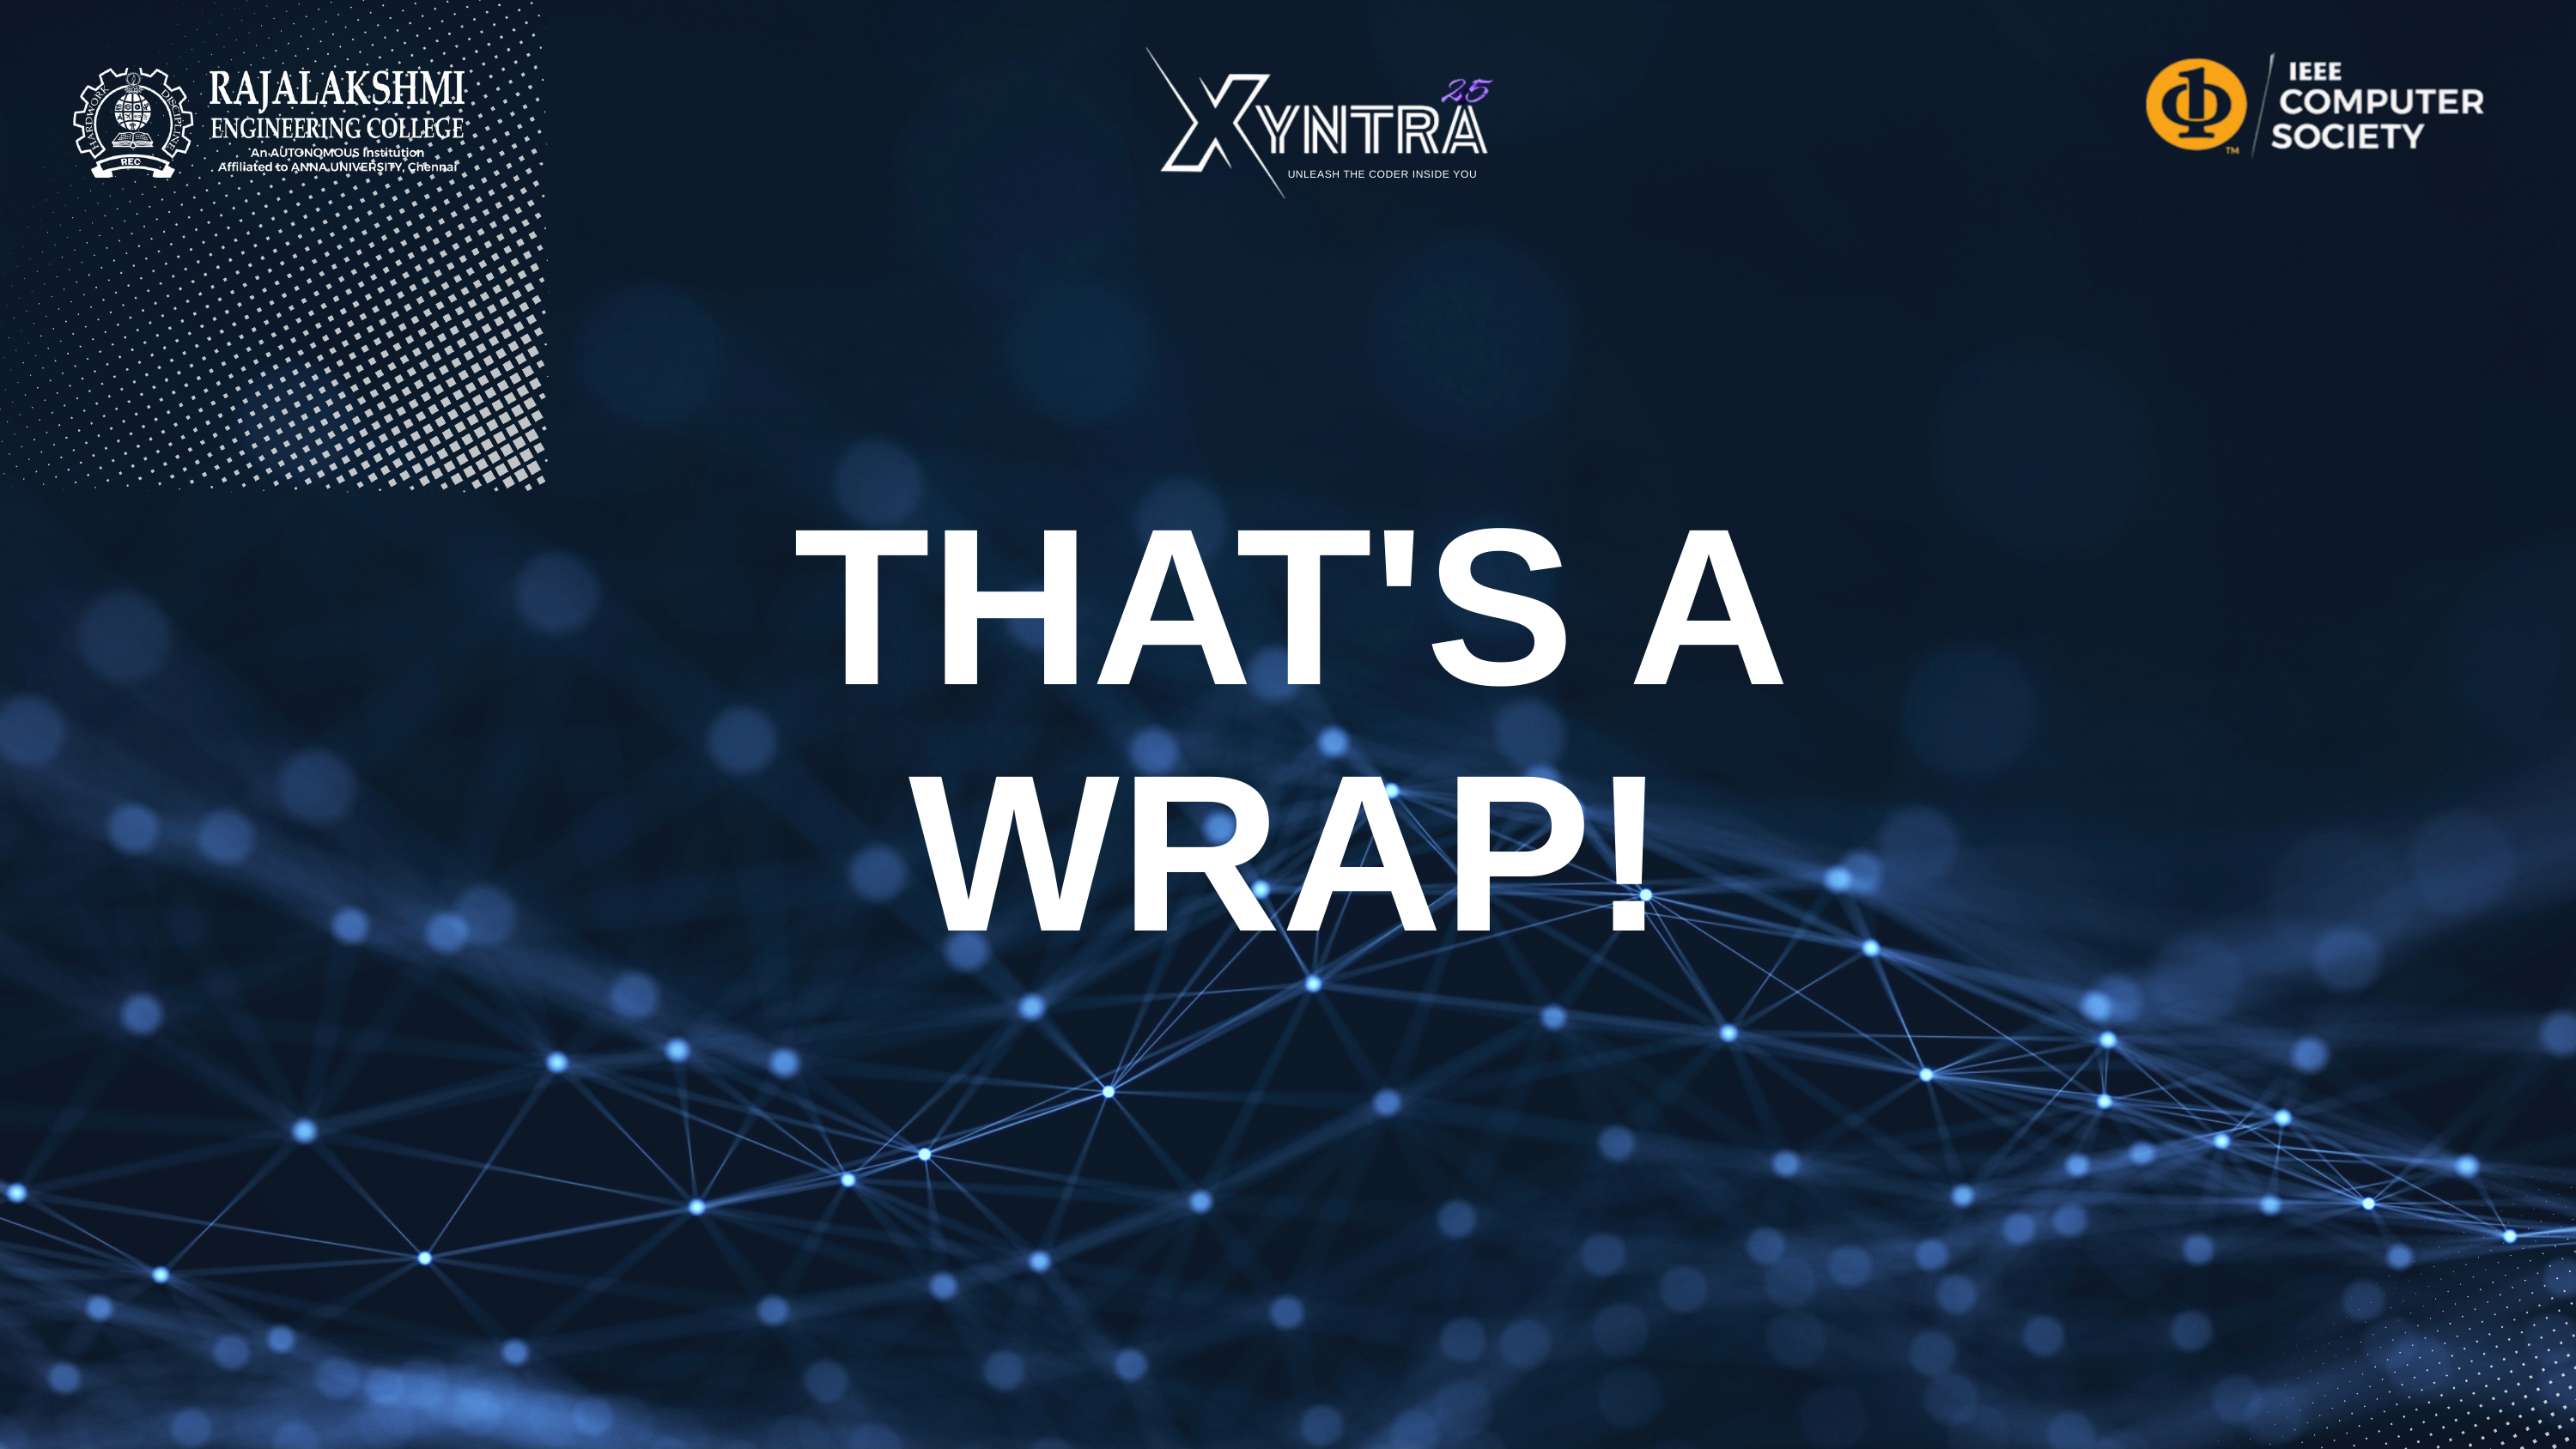

UNLEASH THE CODER INSIDE YOU

THAT'S A WRAP!